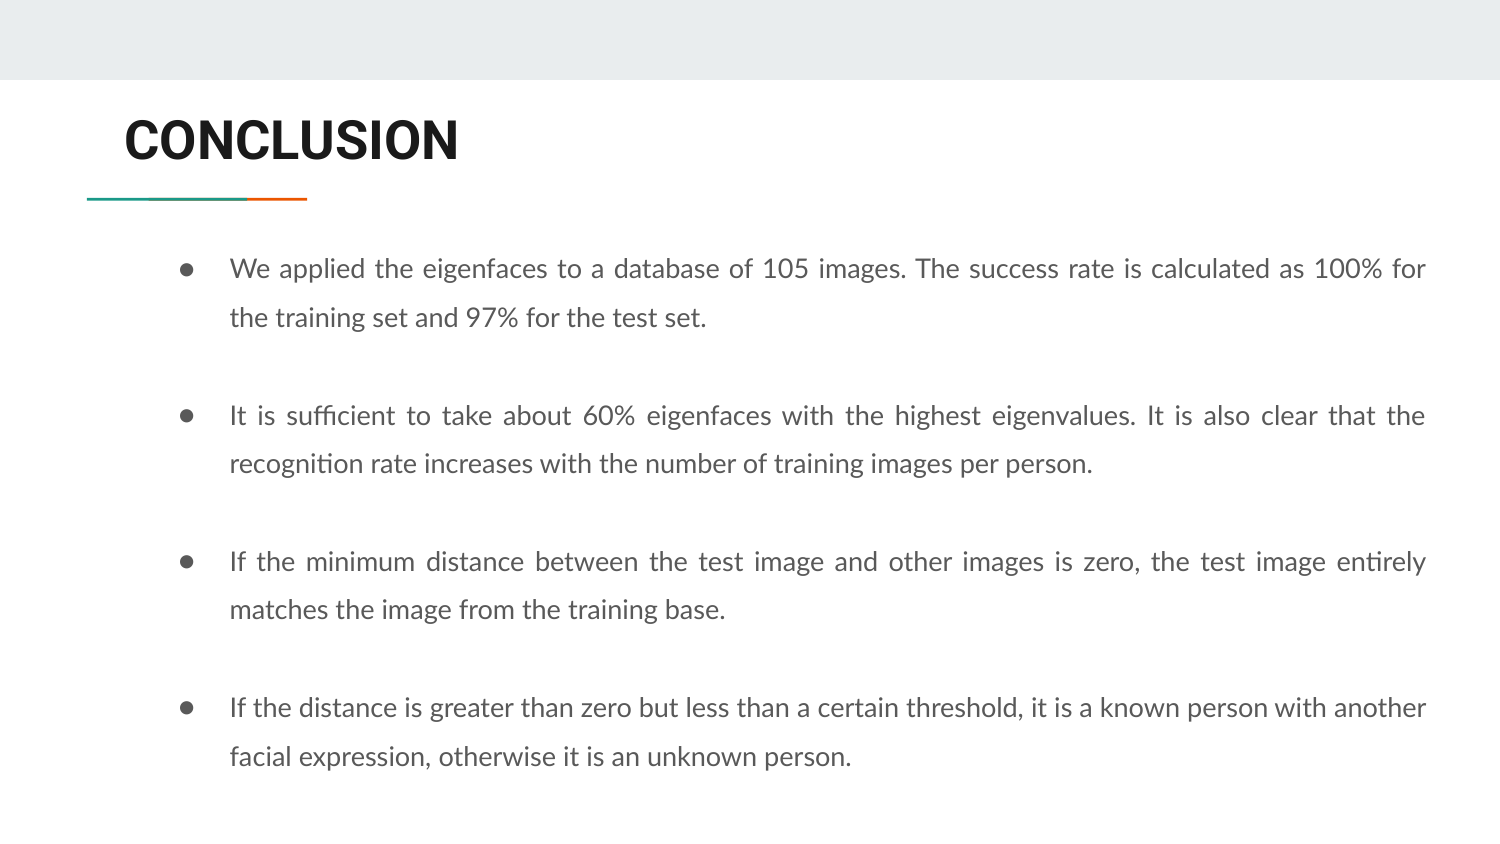

# CONCLUSION
We applied the eigenfaces to a database of 105 images. The success rate is calculated as 100% for the training set and 97% for the test set.

It is sufficient to take about 60% eigenfaces with the highest eigenvalues. It is also clear that the recognition rate increases with the number of training images per person.

If the minimum distance between the test image and other images is zero, the test image entirely matches the image from the training base.

If the distance is greater than zero but less than a certain threshold, it is a known person with another facial expression, otherwise it is an unknown person.